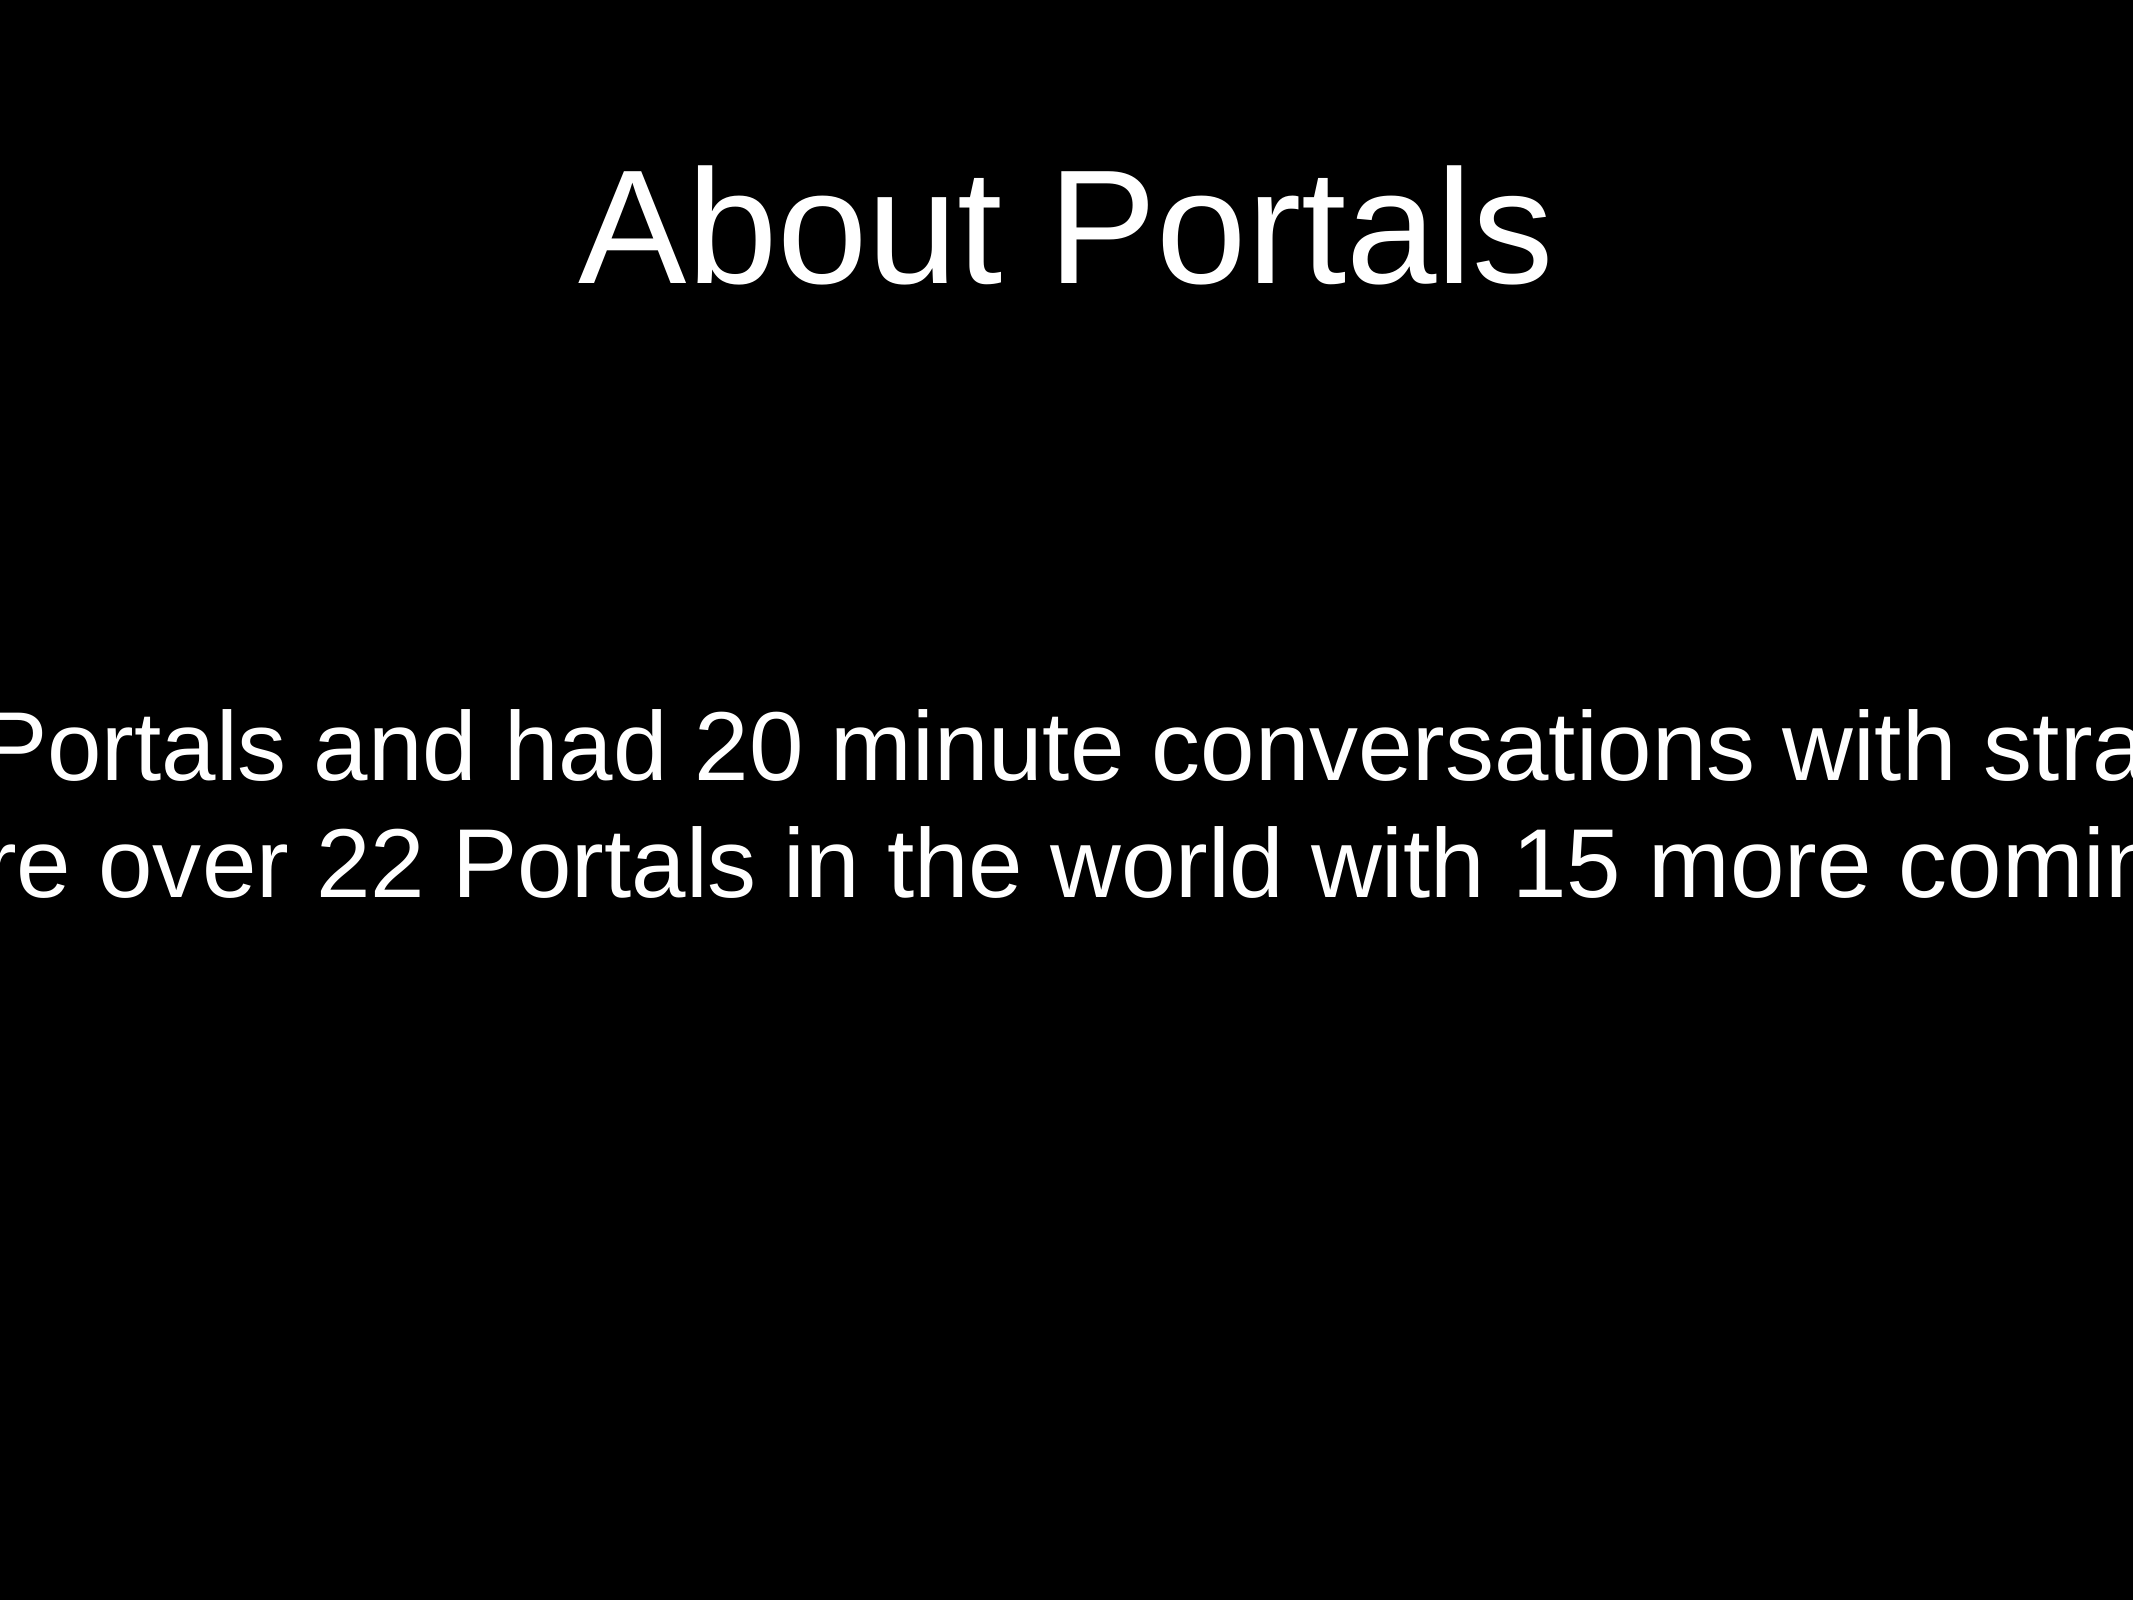

About Portals
Since 2014, over 50,000 have visited Portals and had 20 minute conversations with strangers from the other side of the globe
There are over 22 Portals in the world with 15 more coming soon.